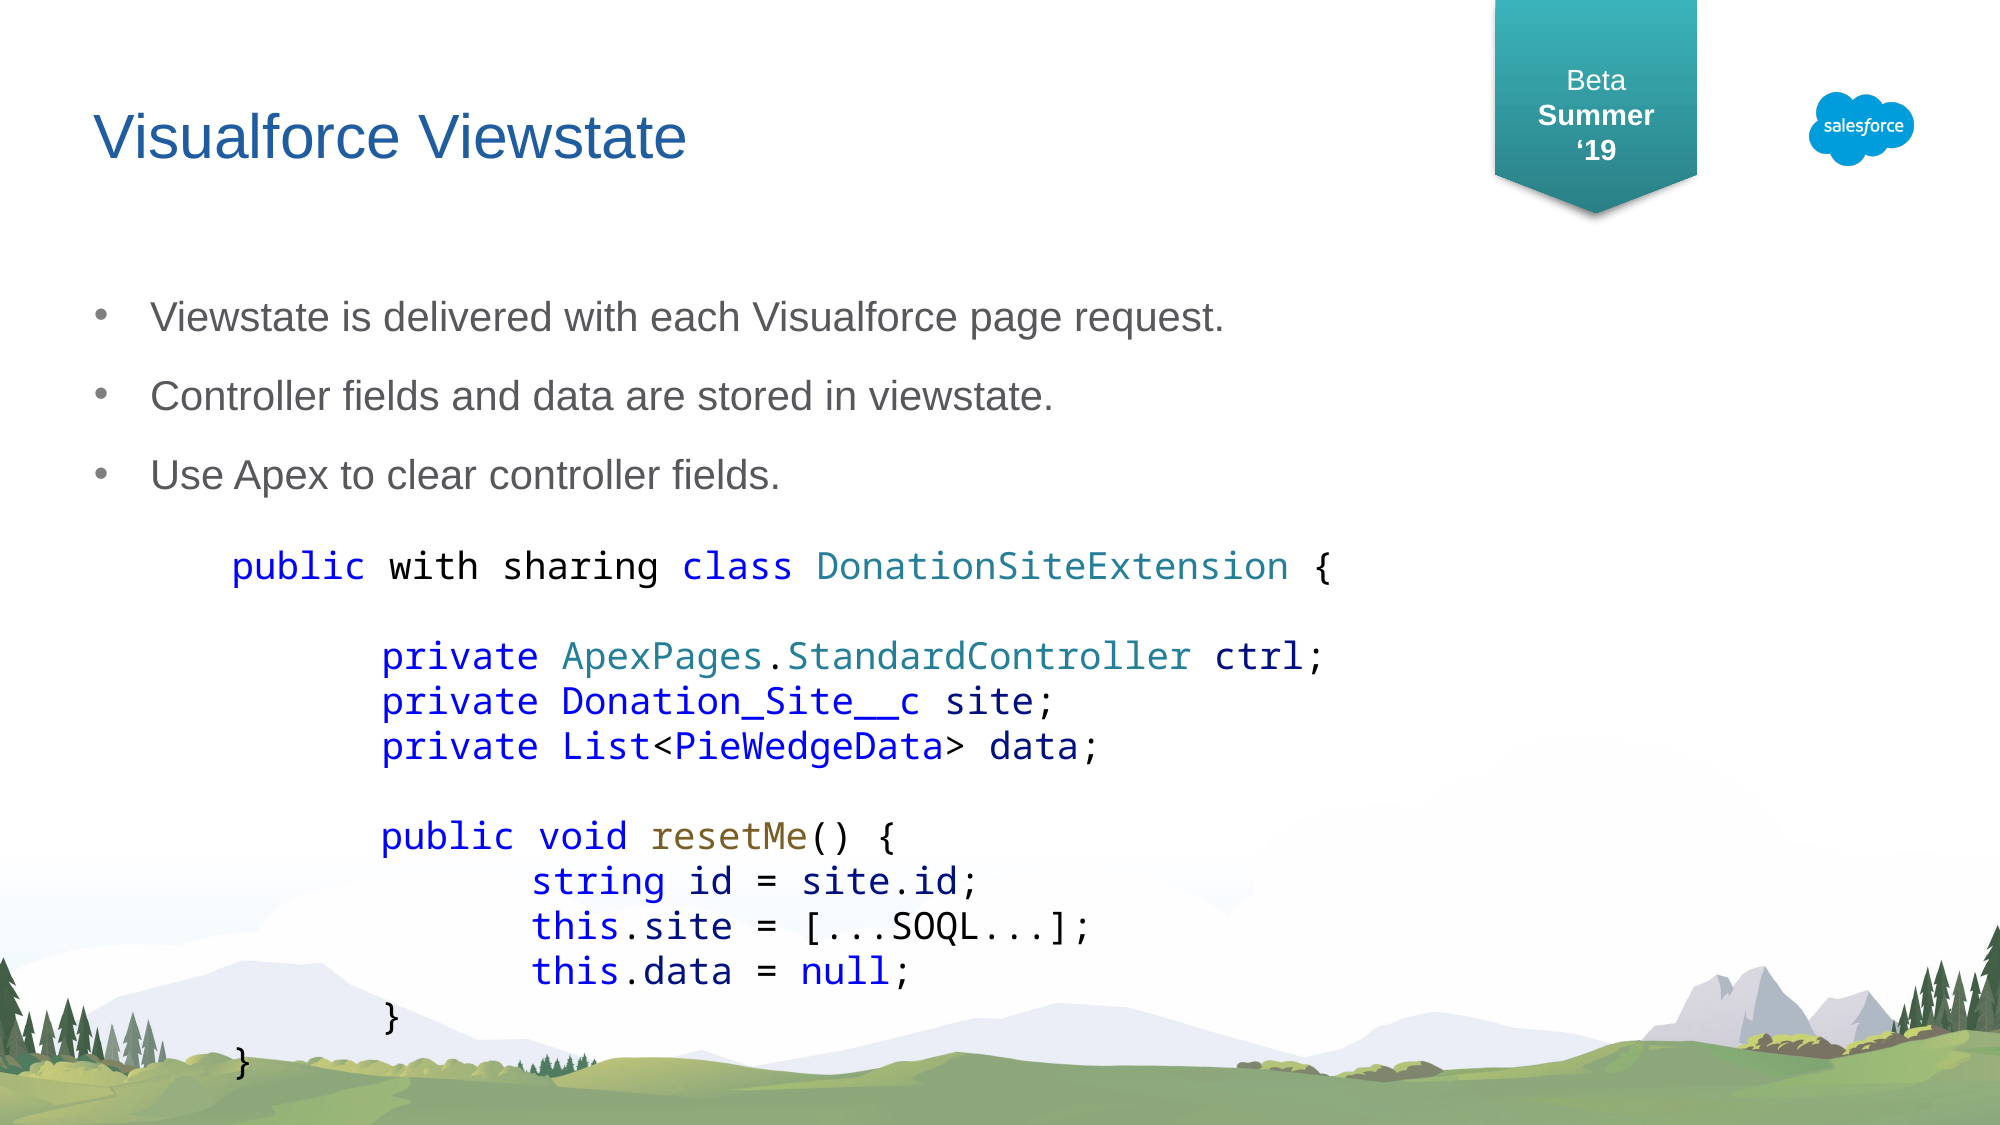

Beta
Summer ‘19
# Visualforce Viewstate

Viewstate is delivered with each Visualforce page request.
Controller fields and data are stored in viewstate.
Use Apex to clear controller fields.
public with sharing class DonationSiteExtension {
	private ApexPages.StandardController ctrl;
	private Donation_Site__c site;
	private List<PieWedgeData> data;
	public void resetMe() {
		string id = site.id;
		this.site = [...SOQL...];
		this.data = null;
	}
}